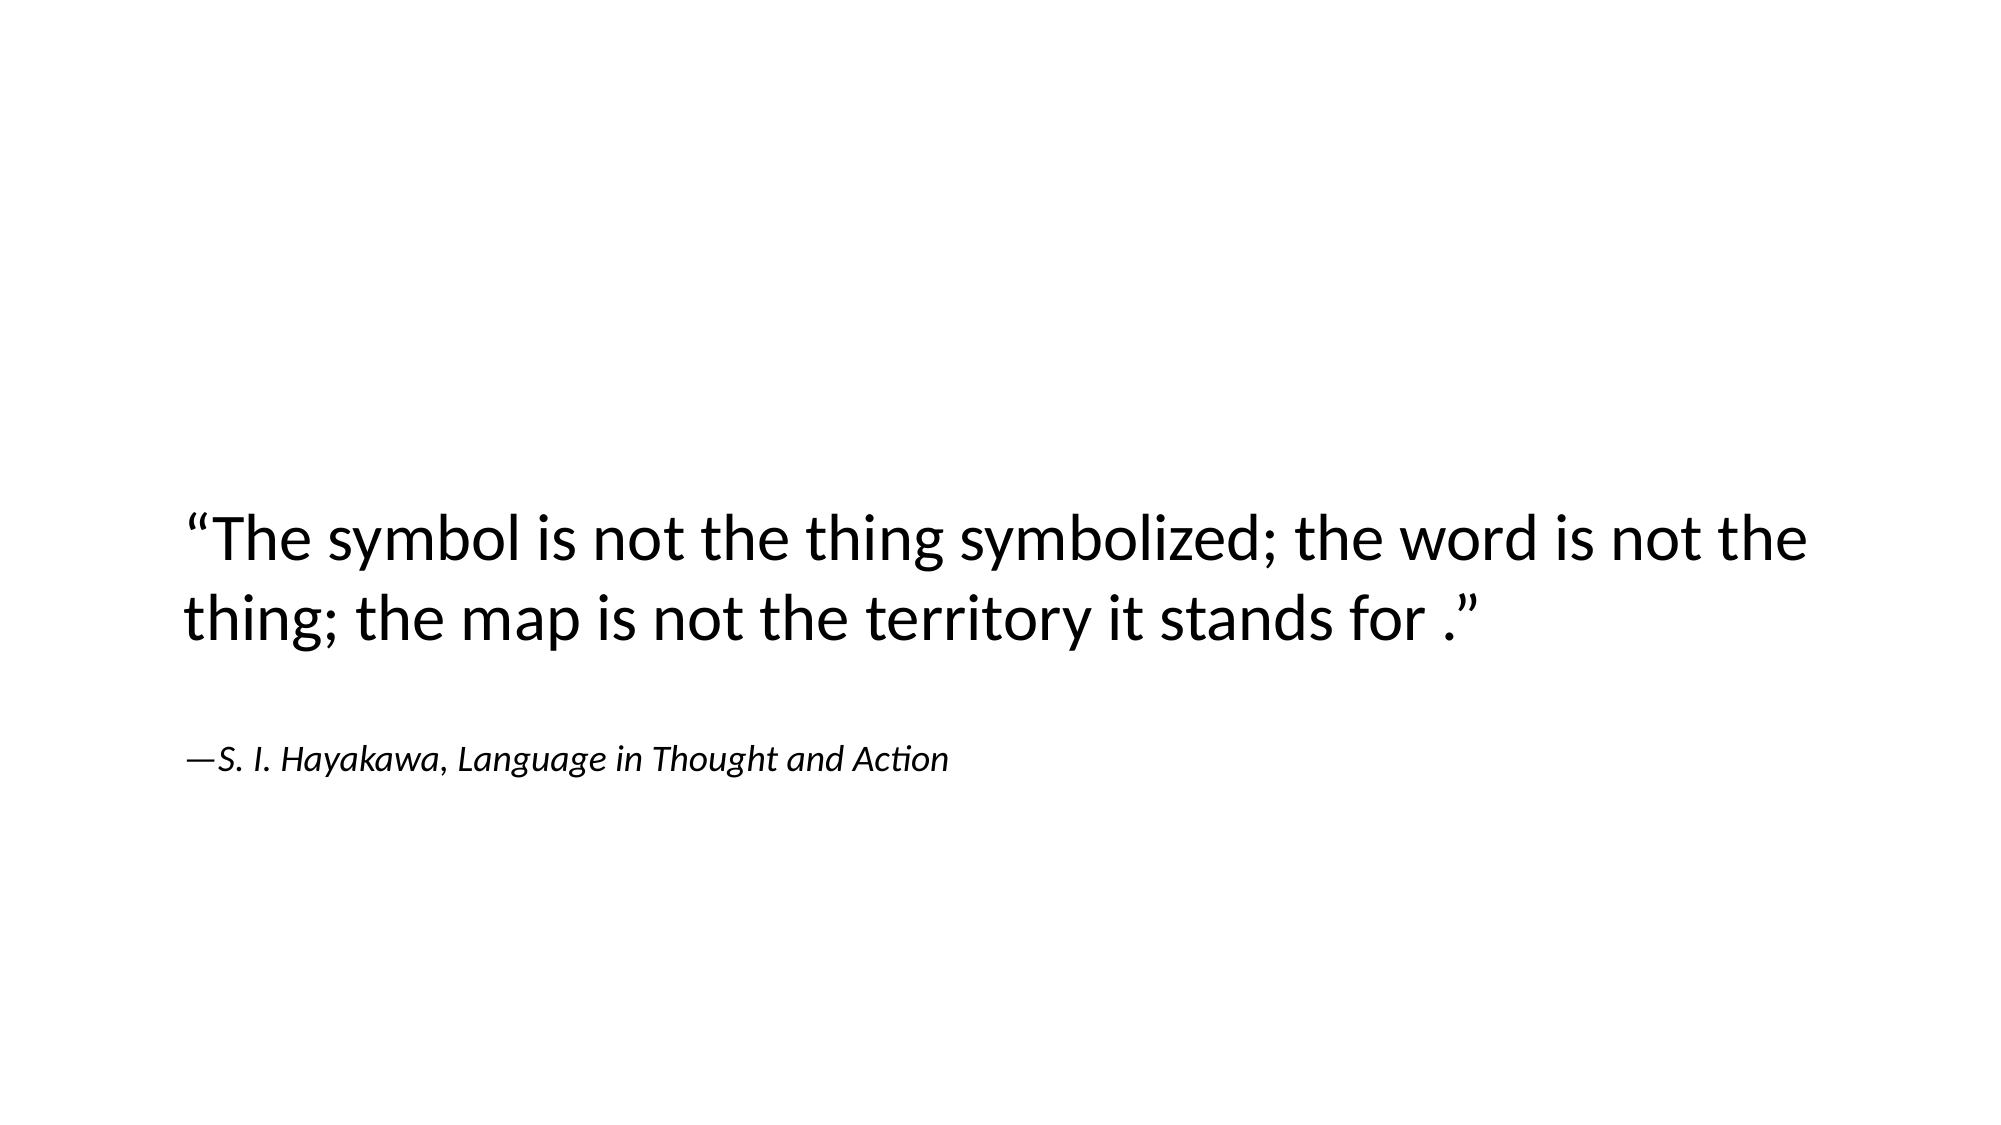

“The symbol is not the thing symbolized; the word is not the thing; the map is not the territory it stands for .”

—S. I. Hayakawa, Language in Thought and Action